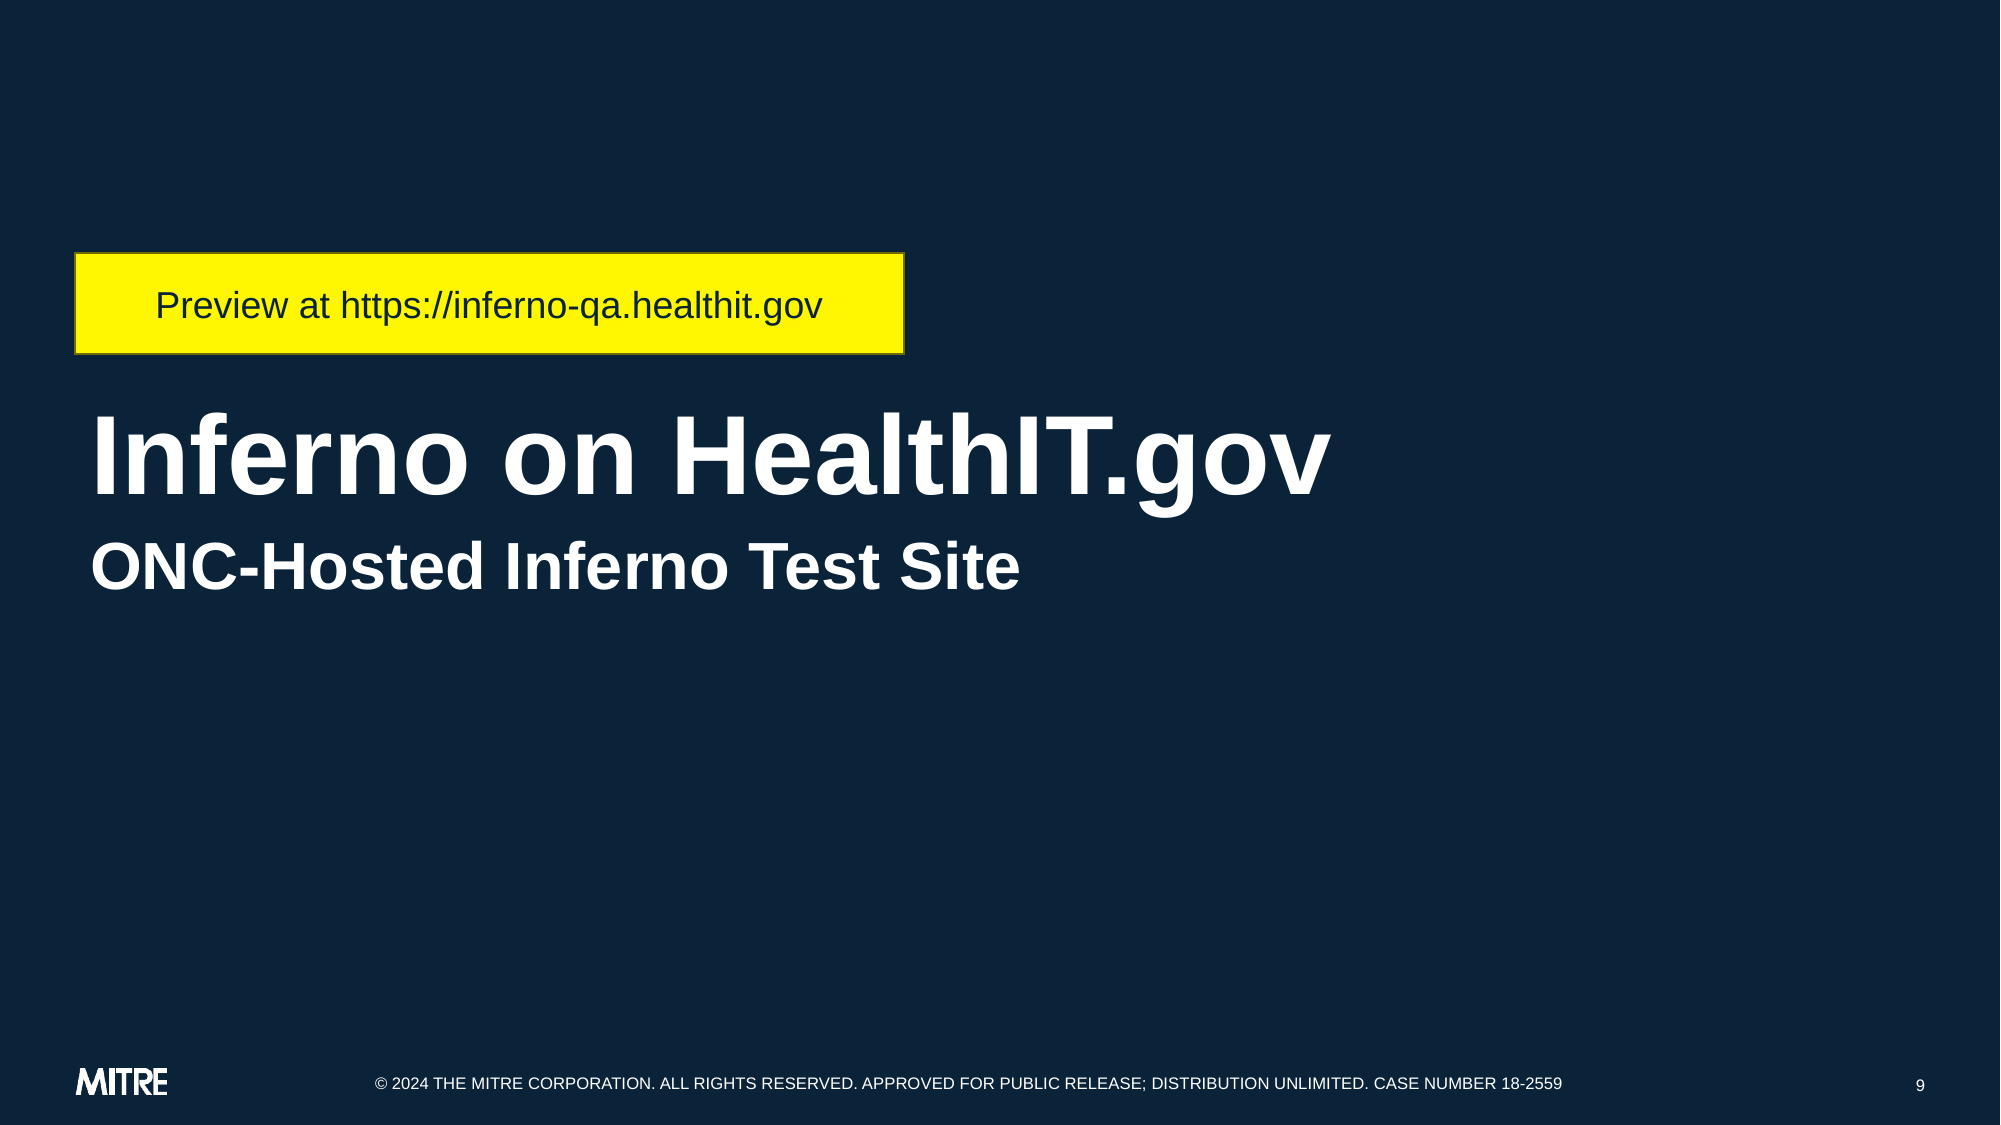

Preview at https://inferno-qa.healthit.gov
# Inferno on HealthIT.gov
ONC-Hosted Inferno Test Site
9